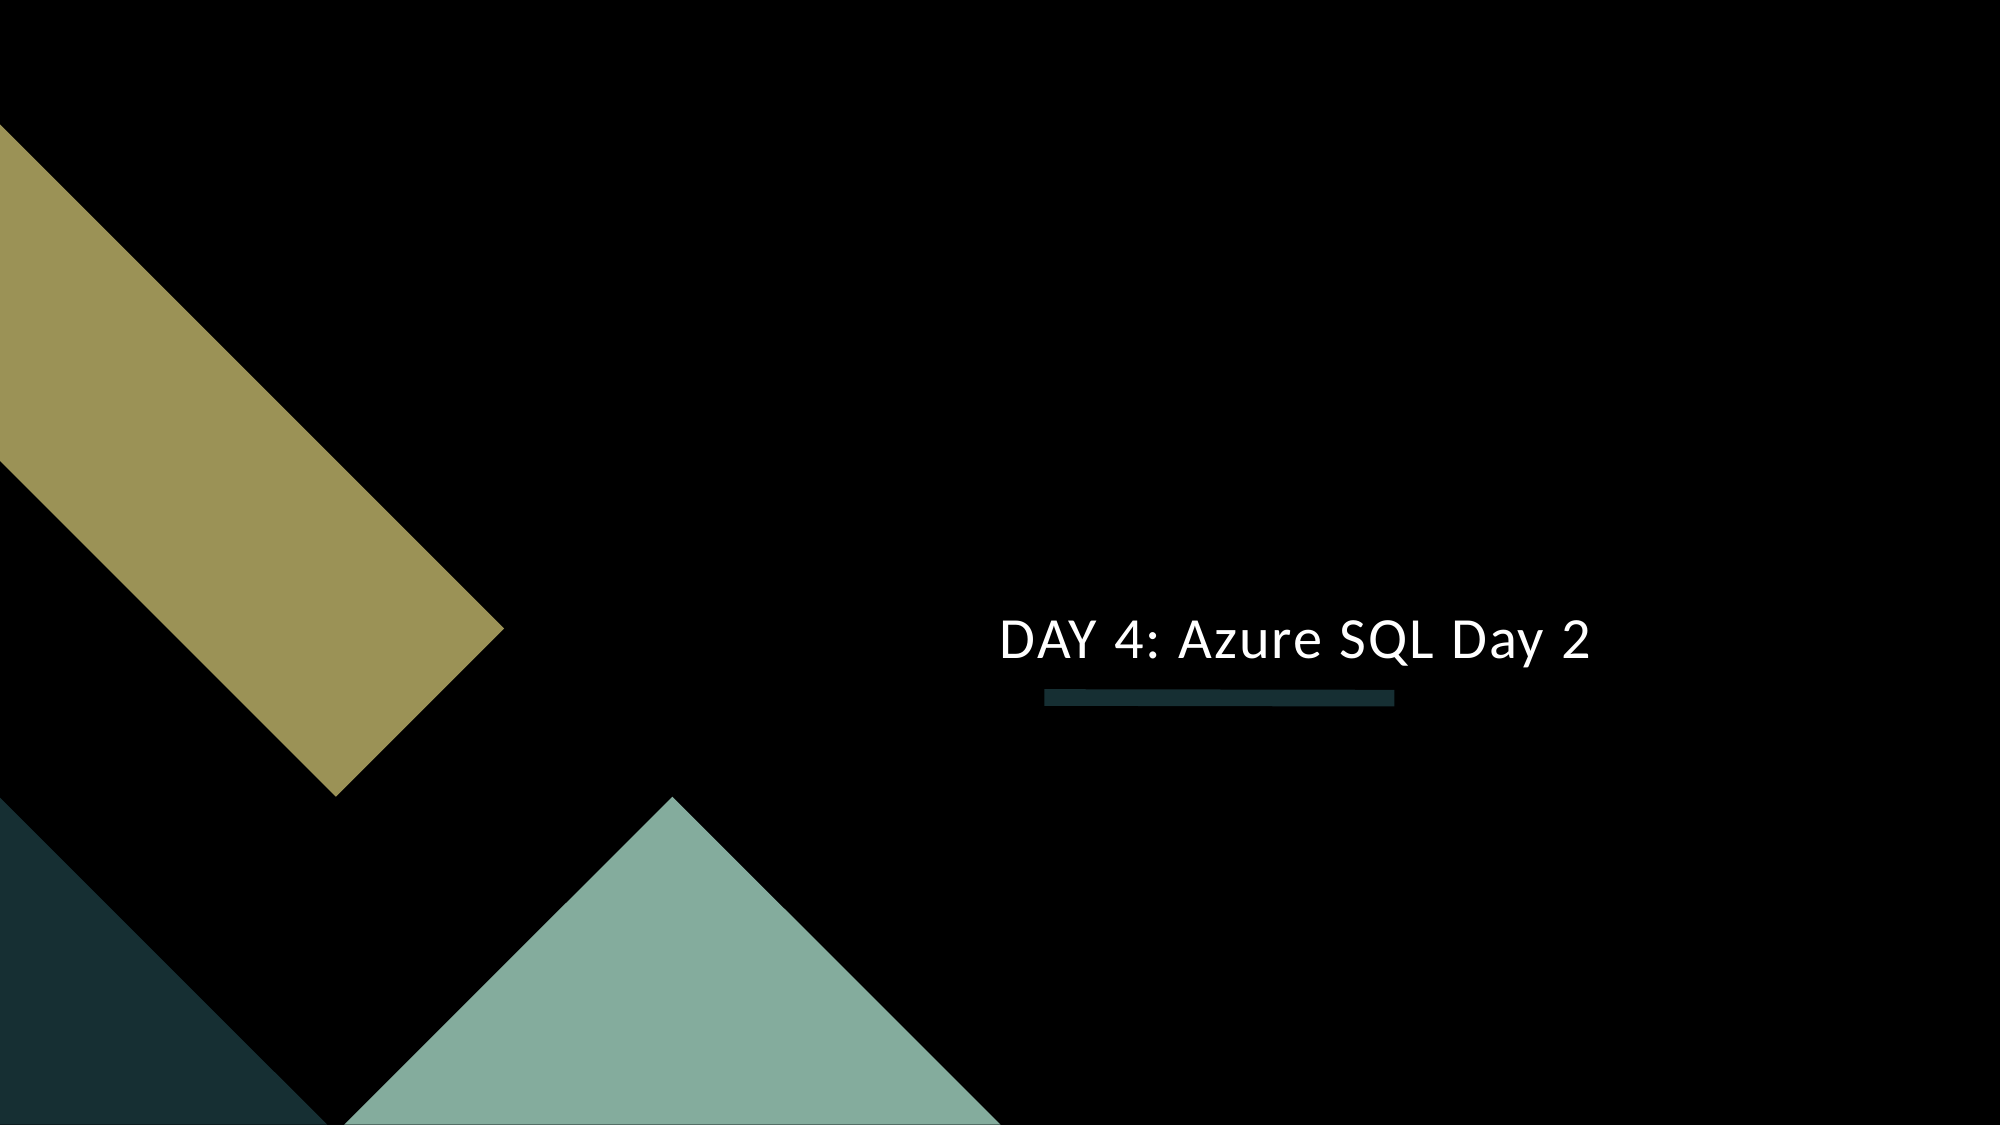

# DAY 4: Azure SQL Day 2